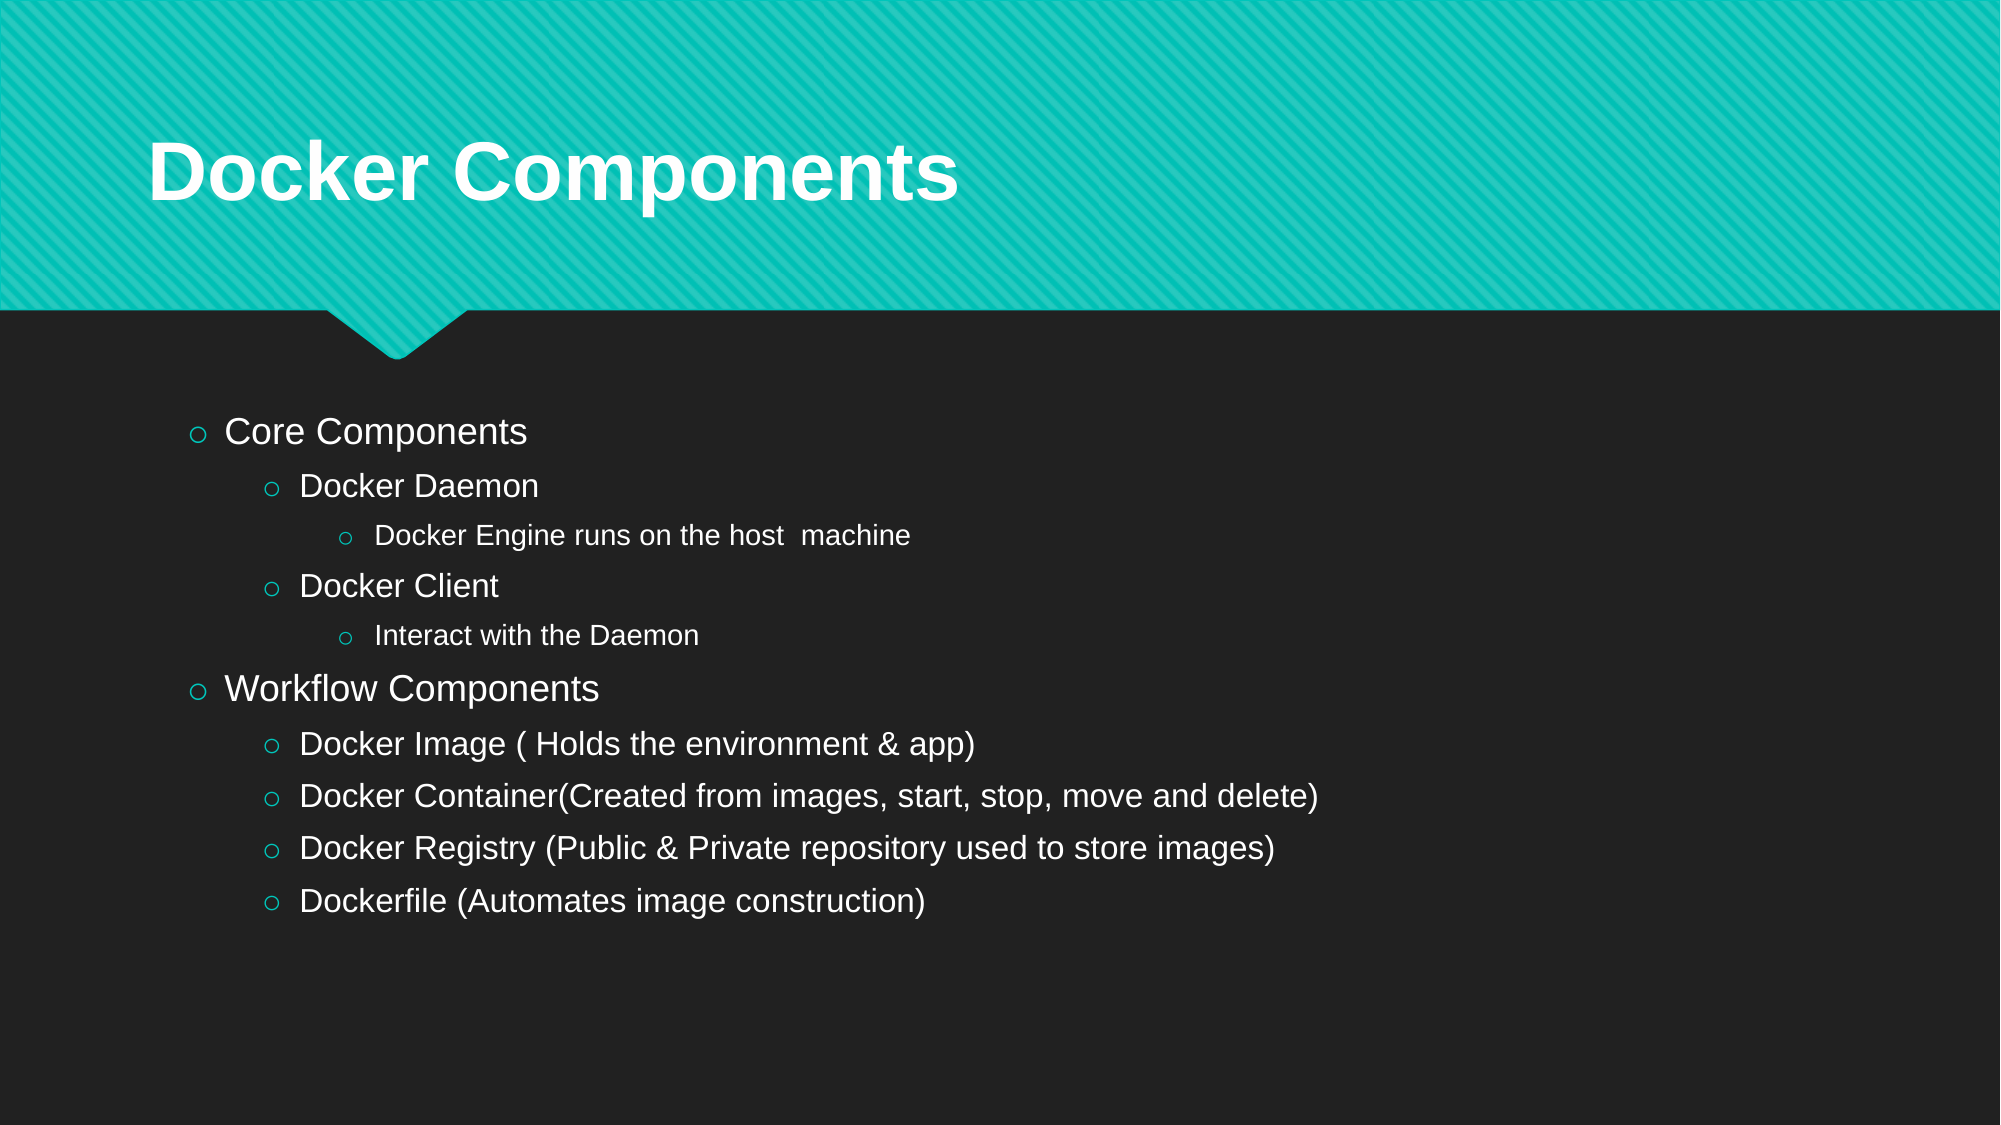

# Docker Components
Core Components
Docker Daemon
Docker Engine runs on the host  machine
Docker Client
Interact with the Daemon
Workflow Components
Docker Image ( Holds the environment & app)
Docker Container(Created from images, start, stop, move and delete)
Docker Registry (Public & Private repository used to store images)
Dockerfile (Automates image construction)